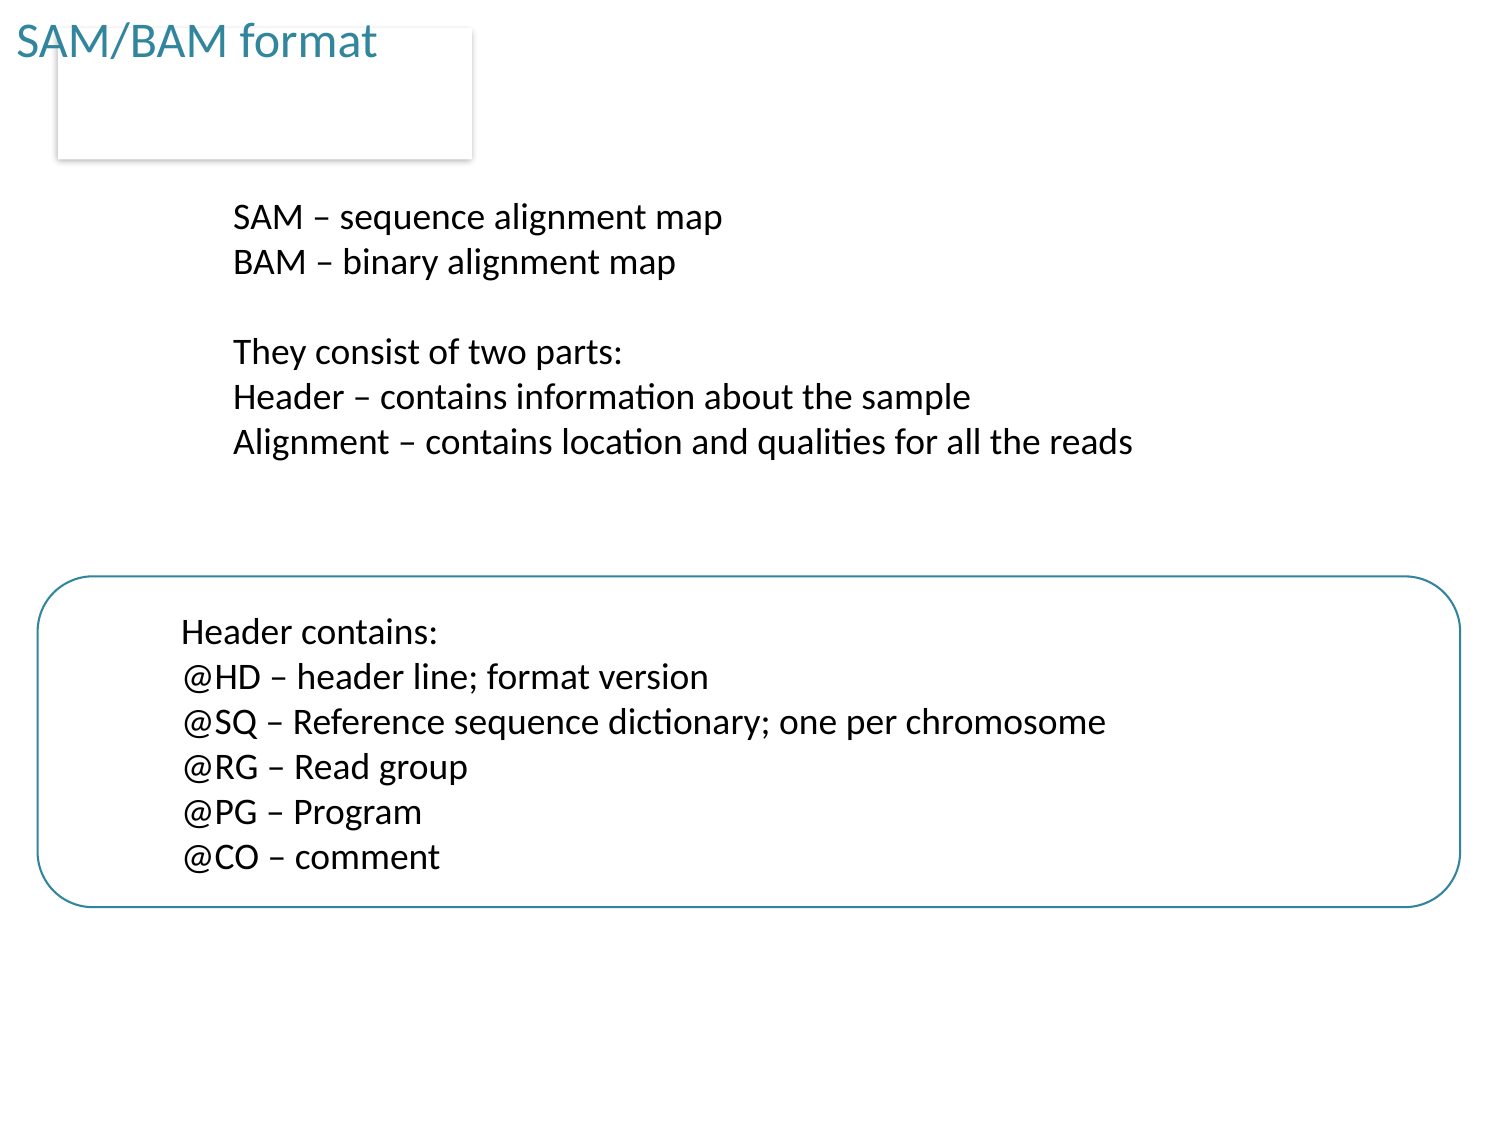

SAM/BAM format

SAM – sequence alignment map
BAM – binary alignment map

They consist of two parts:
Header – contains information about the sample
Alignment – contains location and qualities for all the reads

Header contains:
@HD – header line; format version
@SQ – Reference sequence dictionary; one per chromosome
@RG – Read group
@PG – Program
@CO – comment